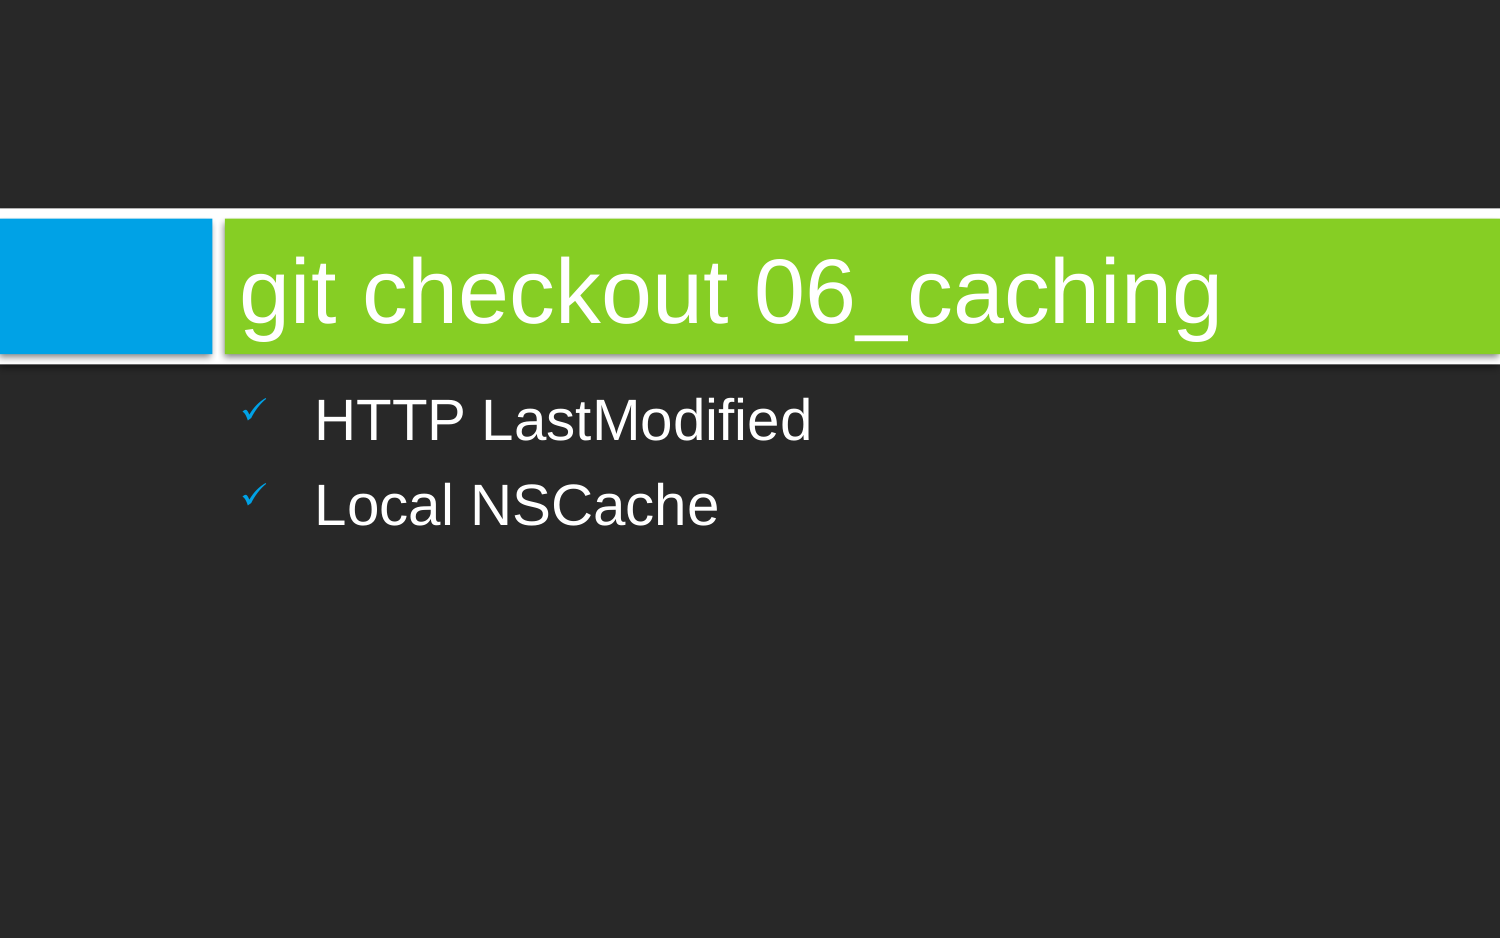

# git checkout 06_caching
HTTP LastModified
Local NSCache